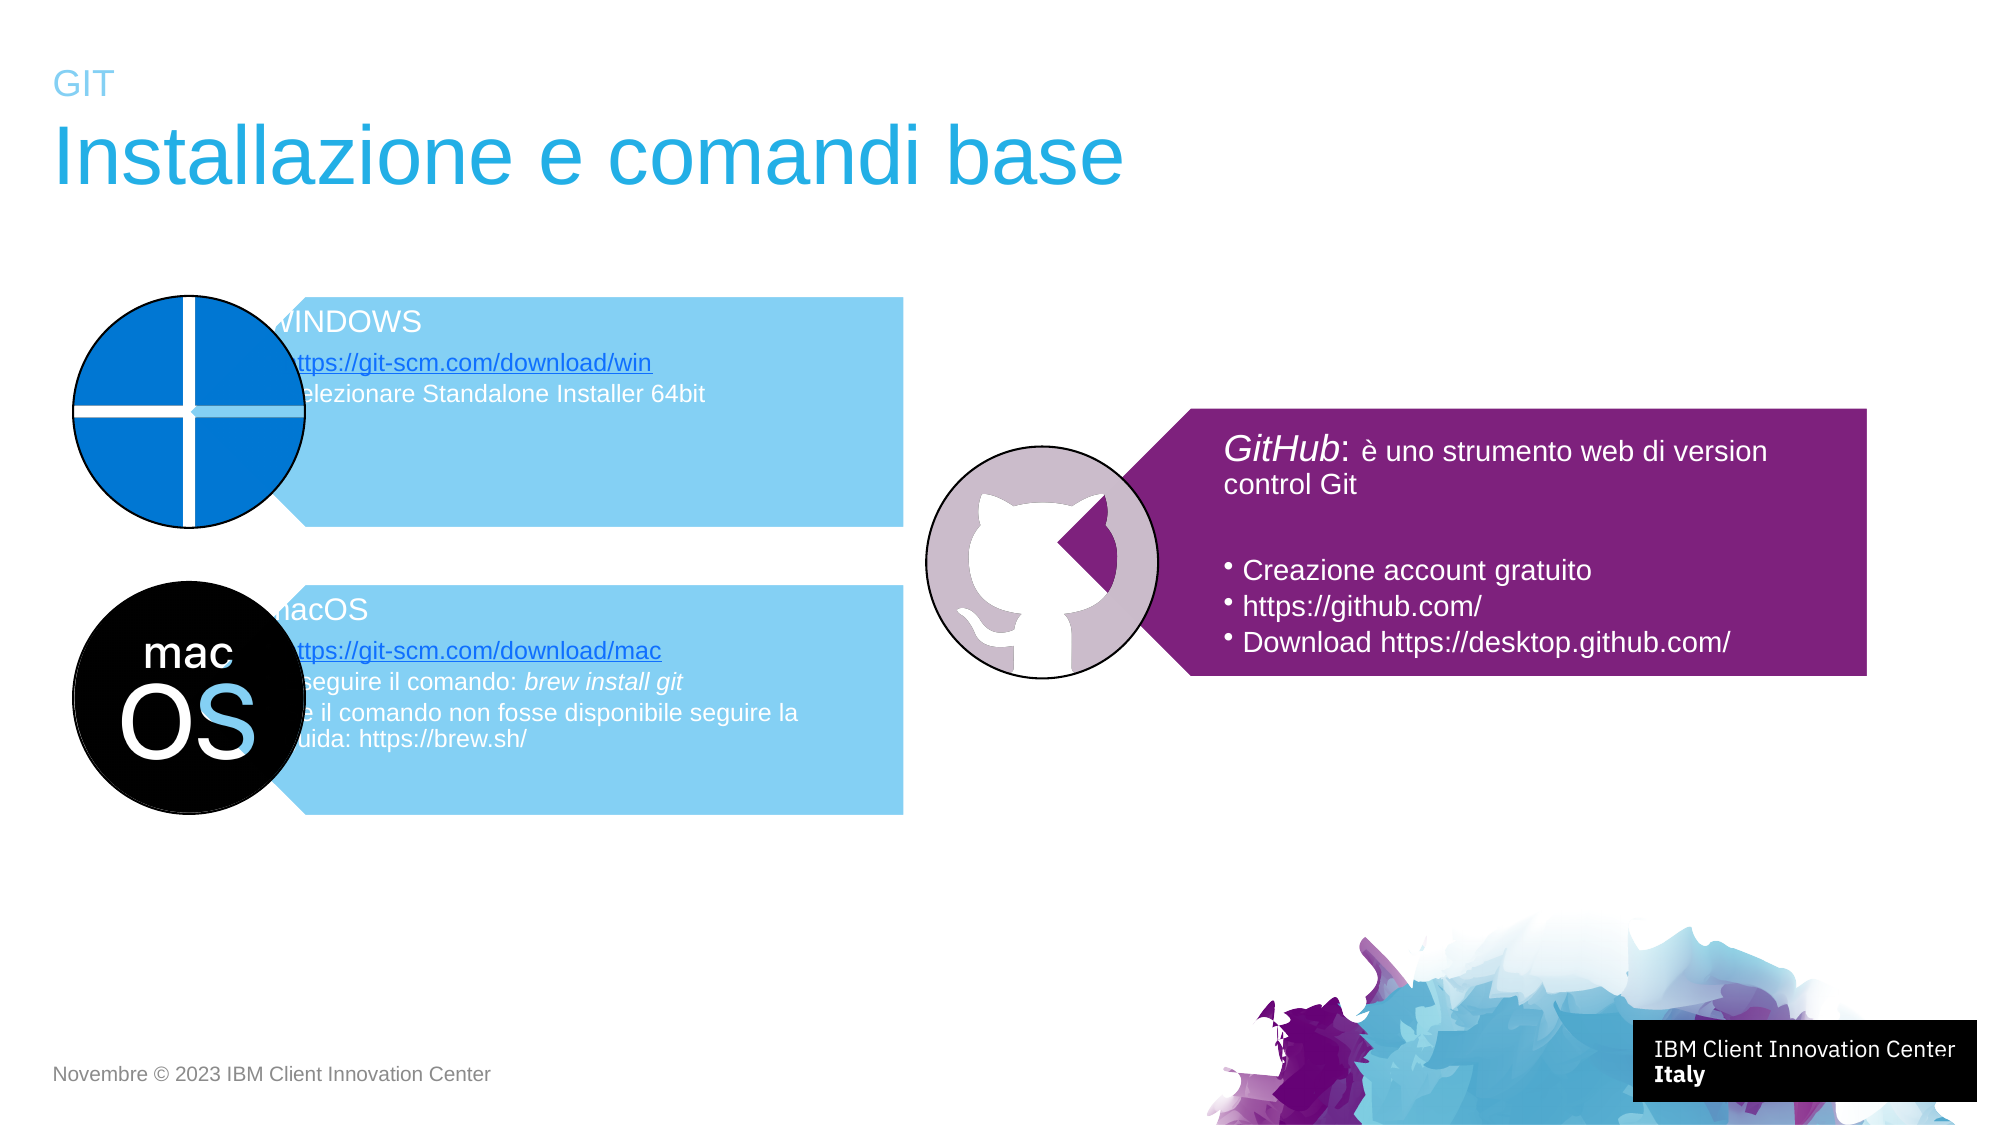

GIT
# Installazione e comandi base
WINDOWS
https://git-scm.com/download/win
Selezionare Standalone Installer 64bit
macOS
https://git-scm.com/download/mac
Eseguire il comando: brew install git
Se il comando non fosse disponibile seguire la guida: https://brew.sh/

GitHub: è uno strumento web di version control Git

Creazione account gratuito
https://github.com/
Download https://desktop.github.com/

6
Novembre © 2023 IBM Client Innovation Center